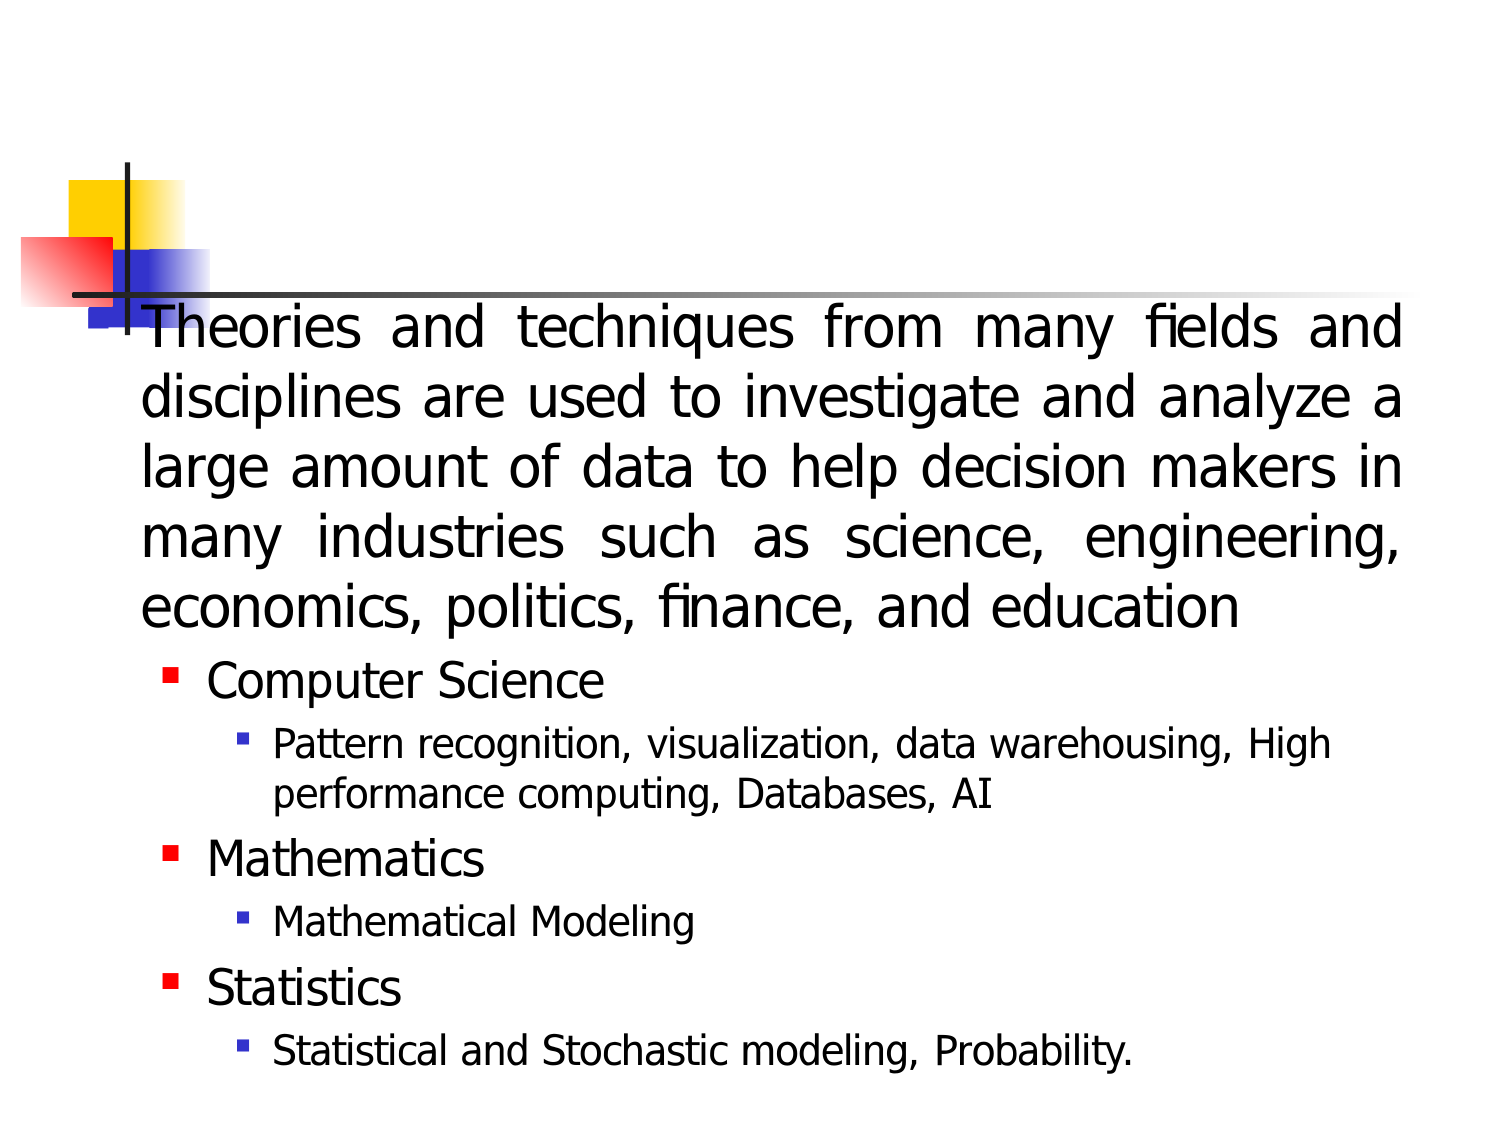

Theories and techniques from many fields and disciplines are used to investigate and analyze a large amount of data to help decision makers in many industries such as science, engineering, economics, politics, finance, and education
Computer Science
Pattern recognition, visualization, data warehousing, High performance computing, Databases, AI
Mathematics
Mathematical Modeling
Statistics
Statistical and Stochastic modeling, Probability.